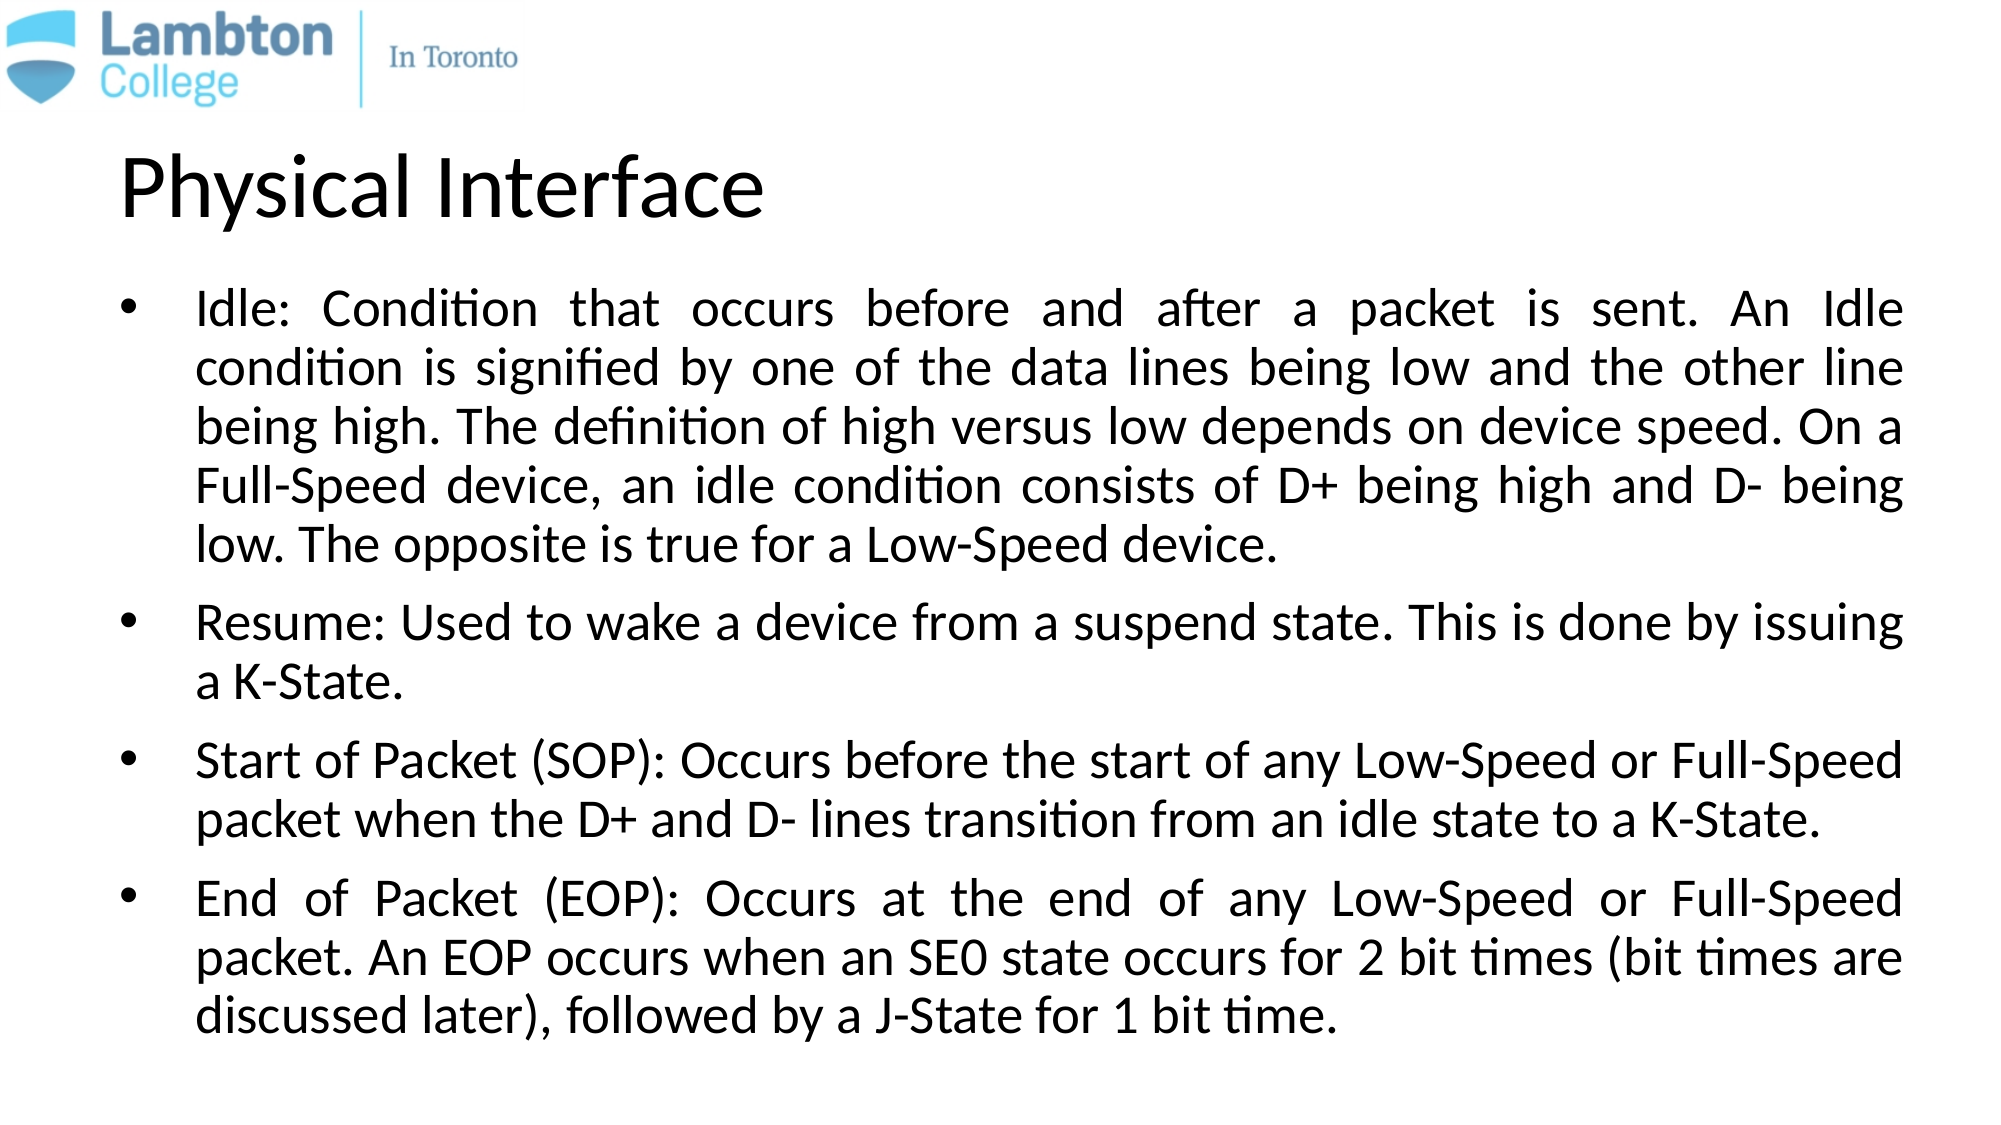

# Physical Interface
Idle: Condition that occurs before and after a packet is sent. An Idle condition is signified by one of the data lines being low and the other line being high. The definition of high versus low depends on device speed. On a Full-Speed device, an idle condition consists of D+ being high and D- being low. The opposite is true for a Low-Speed device.
Resume: Used to wake a device from a suspend state. This is done by issuing a K-State.
Start of Packet (SOP): Occurs before the start of any Low-Speed or Full-Speed packet when the D+ and D- lines transition from an idle state to a K-State.
End of Packet (EOP): Occurs at the end of any Low-Speed or Full-Speed packet. An EOP occurs when an SE0 state occurs for 2 bit times (bit times are discussed later), followed by a J-State for 1 bit time.